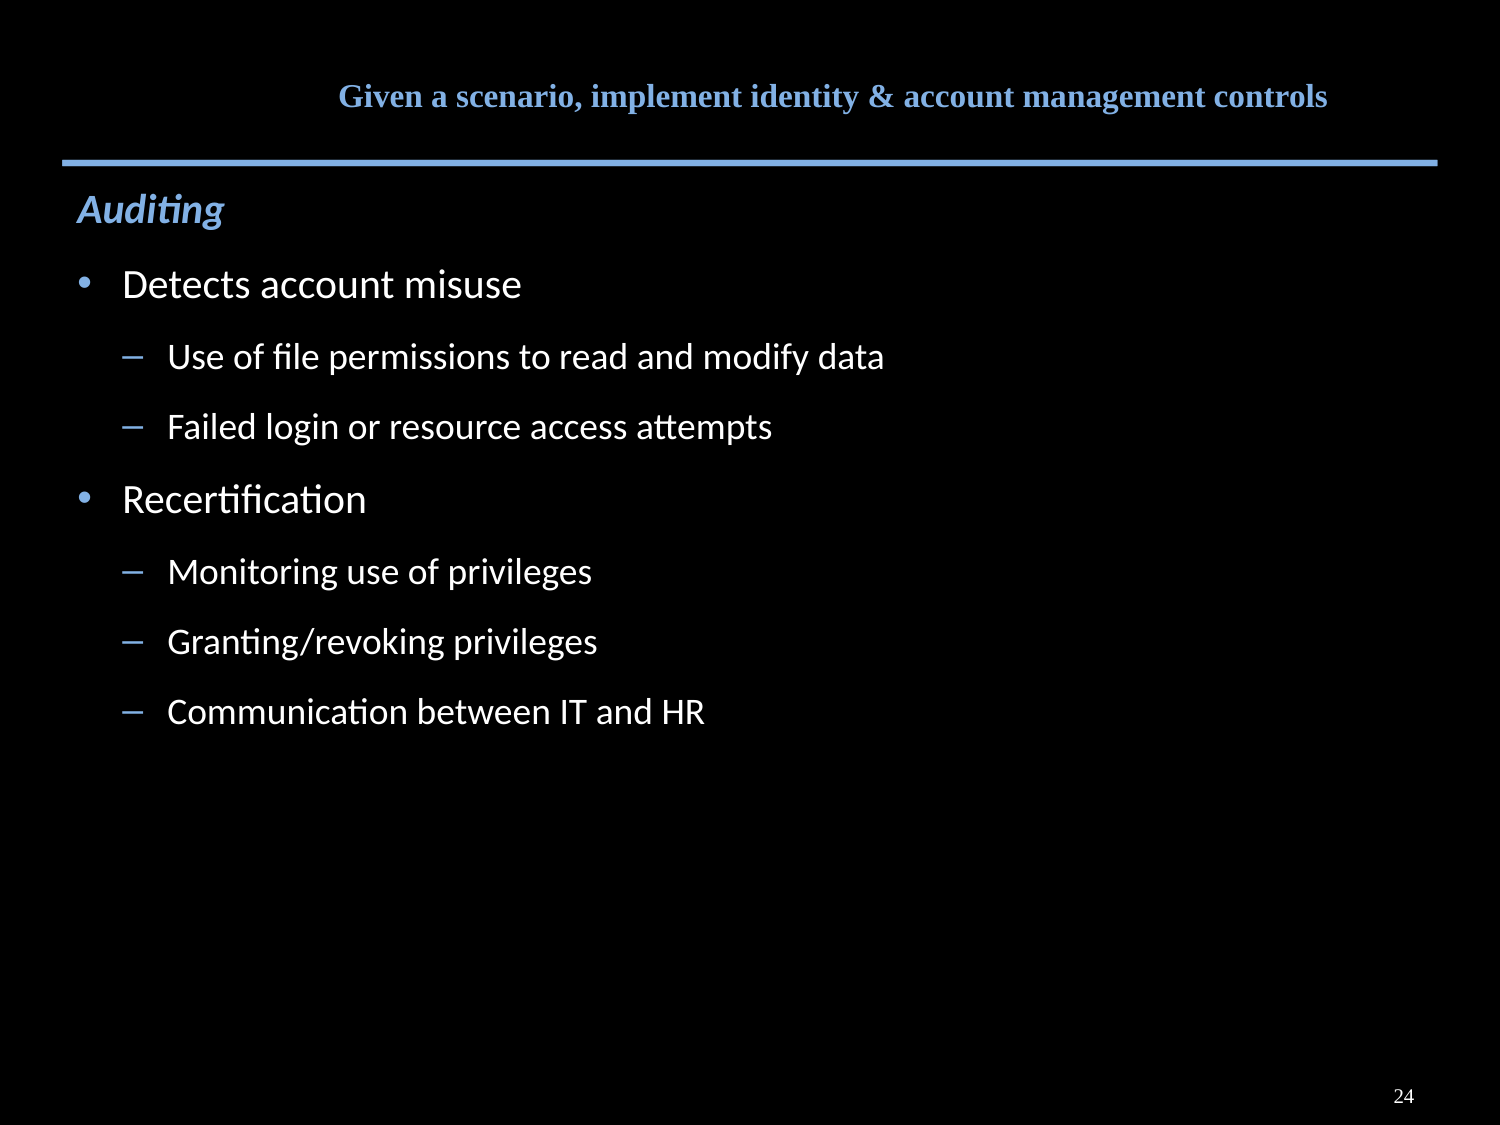

# Given a scenario, implement identity & account management controls
Auditing
Detects account misuse
Use of file permissions to read and modify data
Failed login or resource access attempts
Recertification
Monitoring use of privileges
Granting/revoking privileges
Communication between IT and HR

24